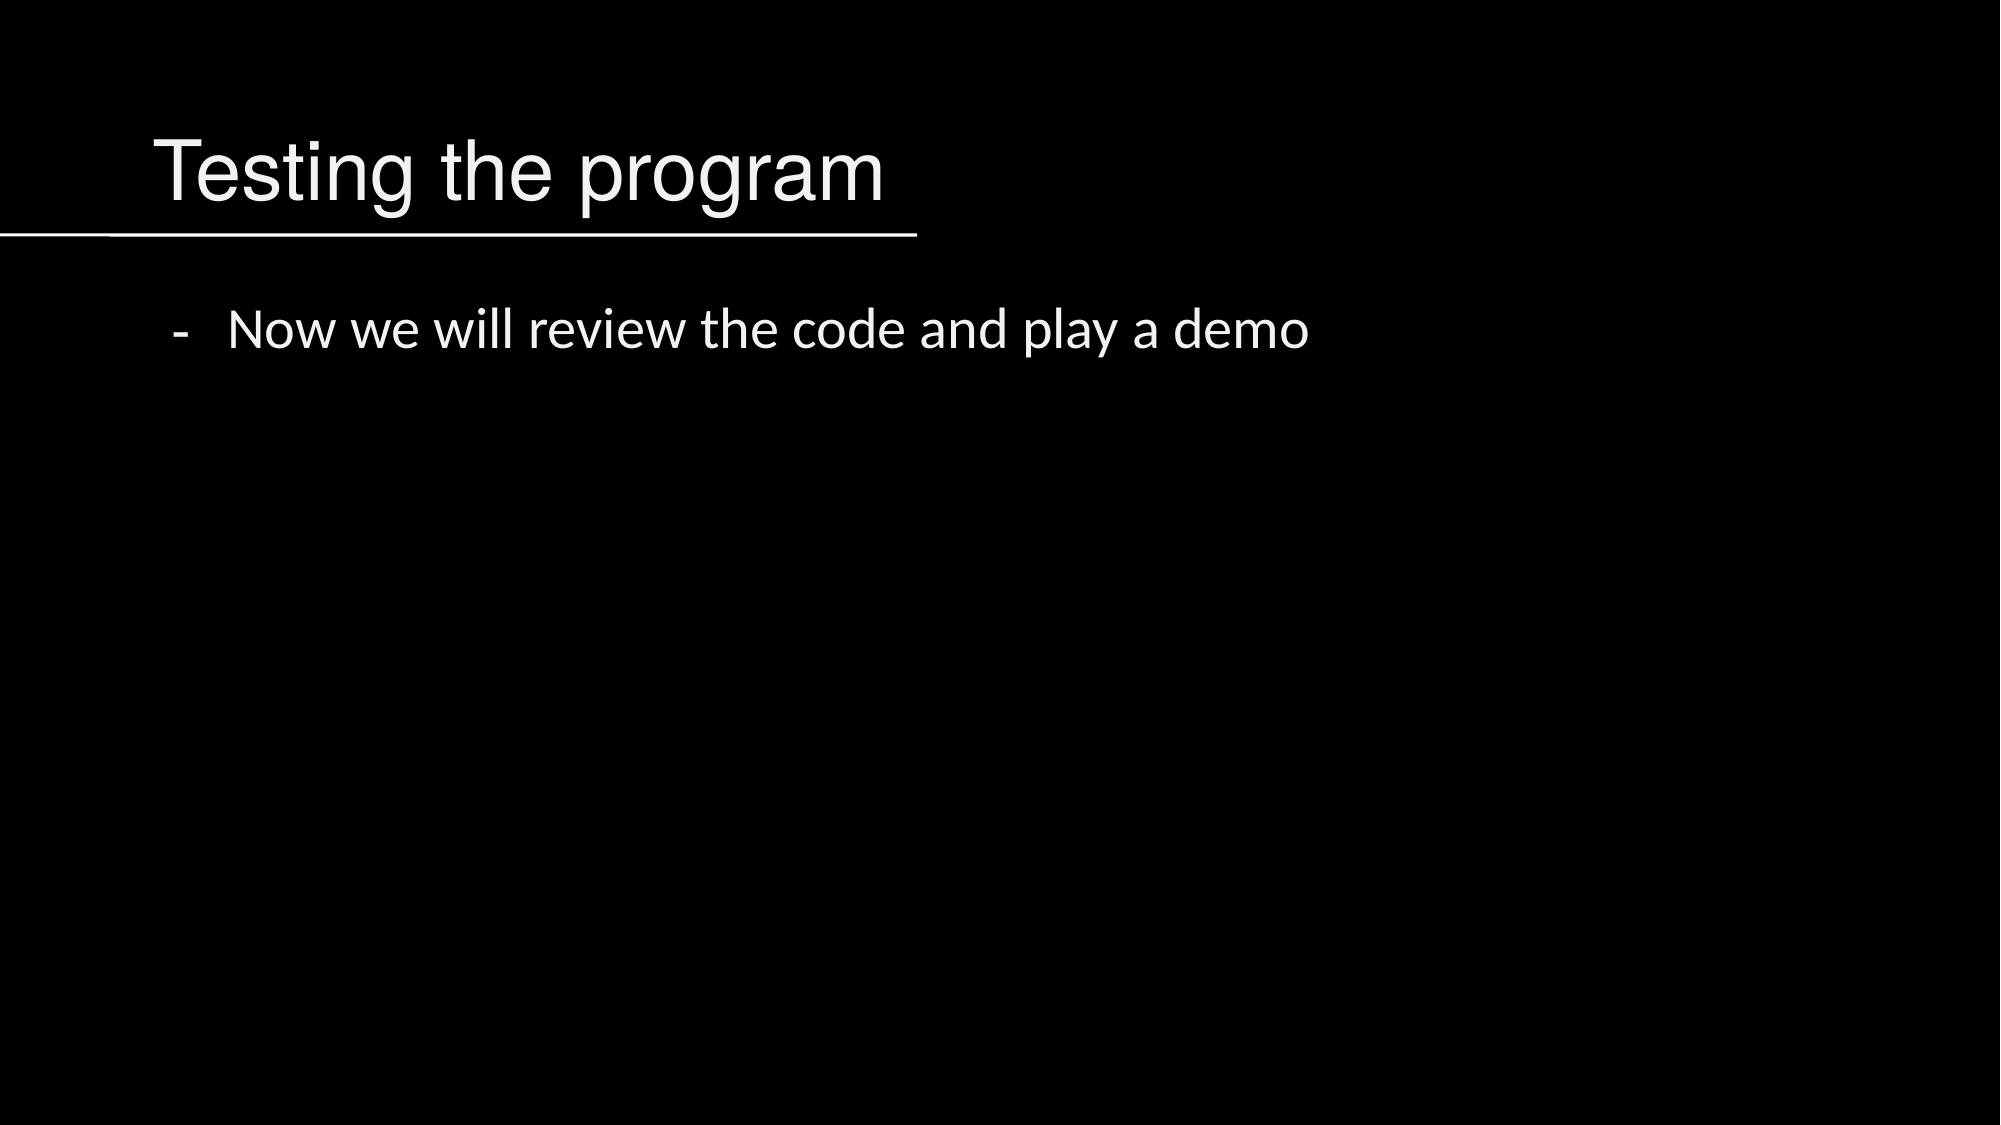

# Testing the program

Now we will review the code and play a demo